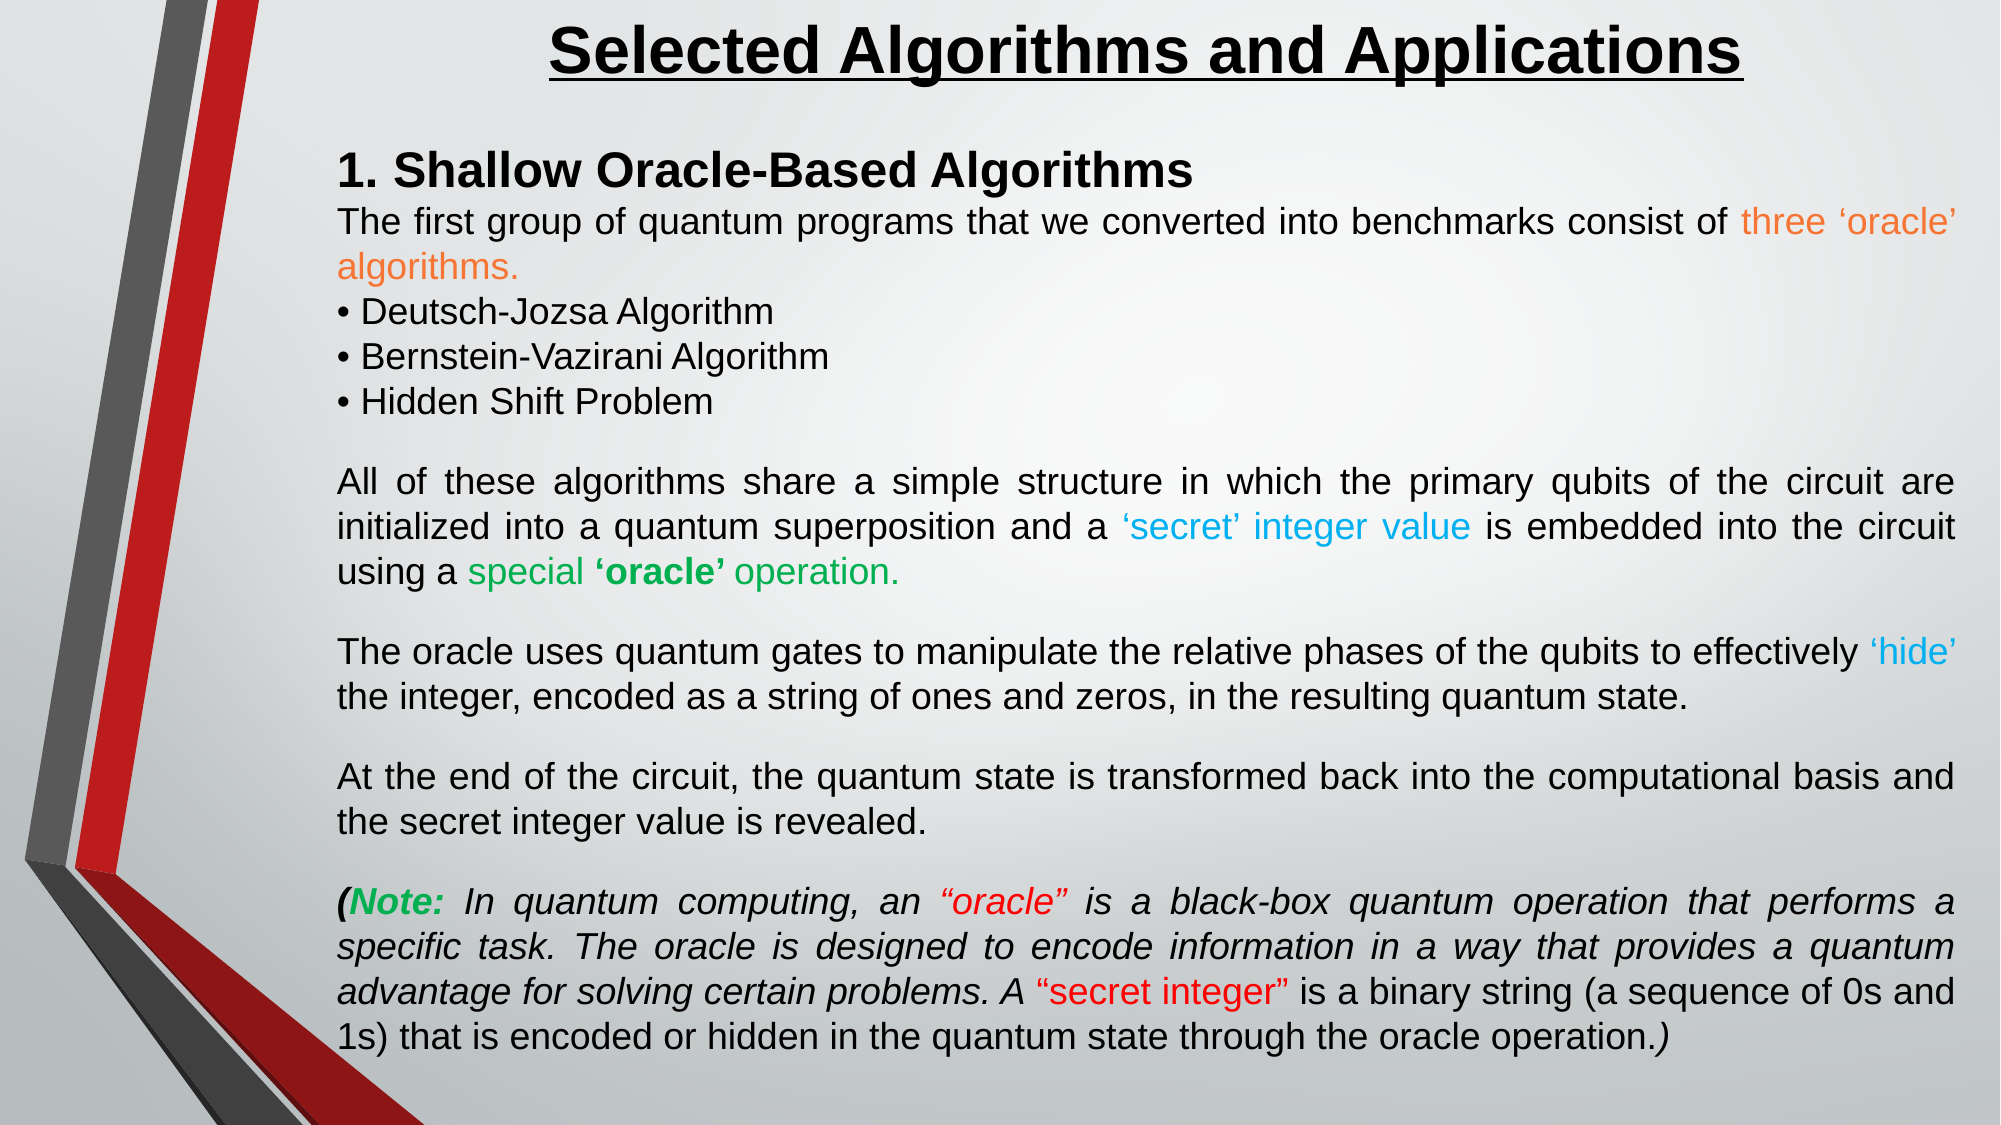

Selected Algorithms and Applications

Shallow Oracle-Based Algorithms
The first group of quantum programs that we converted into benchmarks consist of three ‘oracle’ algorithms.
• Deutsch-Jozsa Algorithm
• Bernstein-Vazirani Algorithm
• Hidden Shift Problem

All of these algorithms share a simple structure in which the primary qubits of the circuit are initialized into a quantum superposition and a ‘secret’ integer value is embedded into the circuit using a special ‘oracle’ operation.

The oracle uses quantum gates to manipulate the relative phases of the qubits to effectively ‘hide’ the integer, encoded as a string of ones and zeros, in the resulting quantum state.

At the end of the circuit, the quantum state is transformed back into the computational basis and the secret integer value is revealed.

(Note: In quantum computing, an “oracle” is a black-box quantum operation that performs a specific task. The oracle is designed to encode information in a way that provides a quantum advantage for solving certain problems. A “secret integer” is a binary string (a sequence of 0s and 1s) that is encoded or hidden in the quantum state through the oracle operation.)